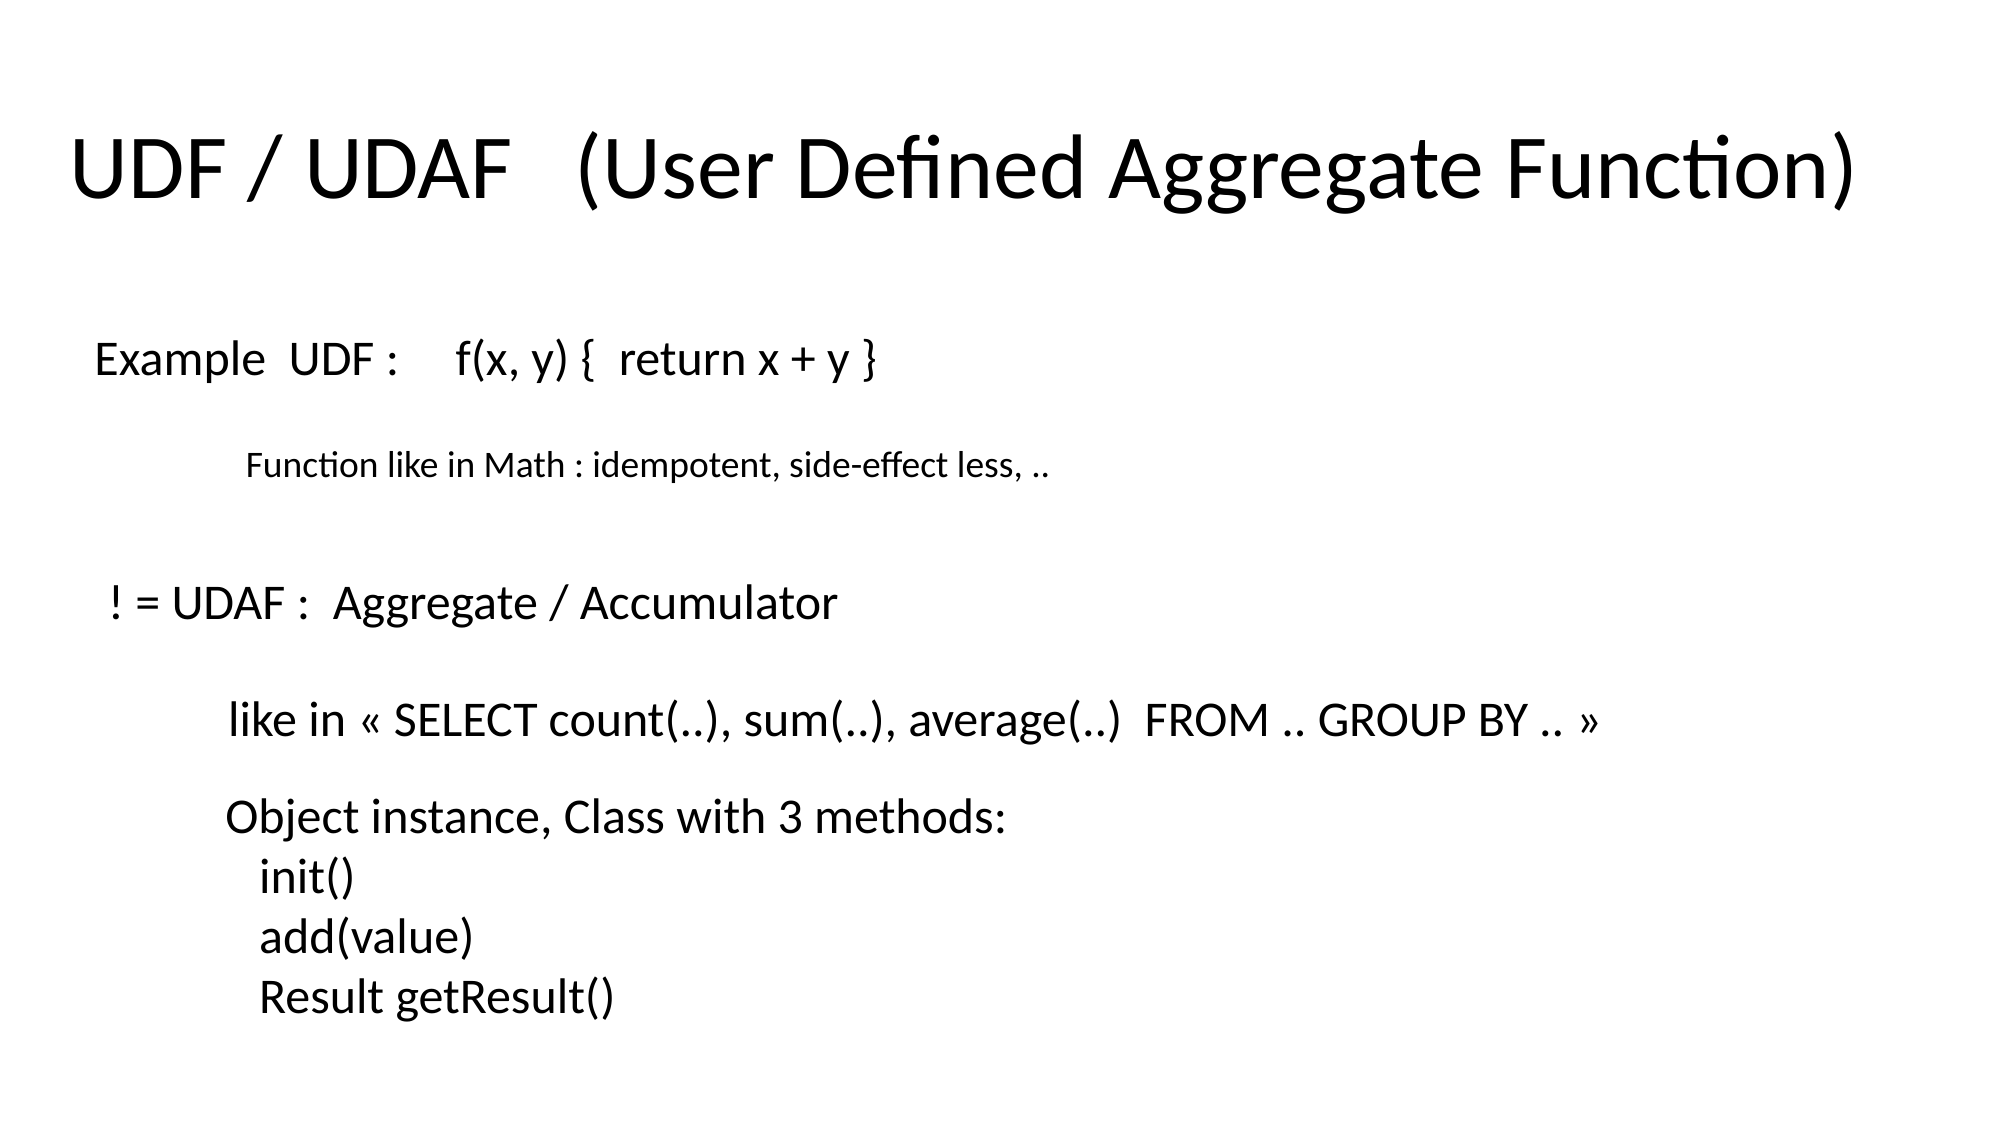

# UDF / UDAF   (User Defined Aggregate Function)
Example  UDF :     f(x, y) {  return x + y }
Function like in Math : idempotent, side-effect less, ..
! = UDAF :  Aggregate / Accumulator
like in « SELECT count(..), sum(..), average(..)  FROM .. GROUP BY .. »
Object instance, Class with 3 methods:
   init()
   add(value)
   Result getResult()